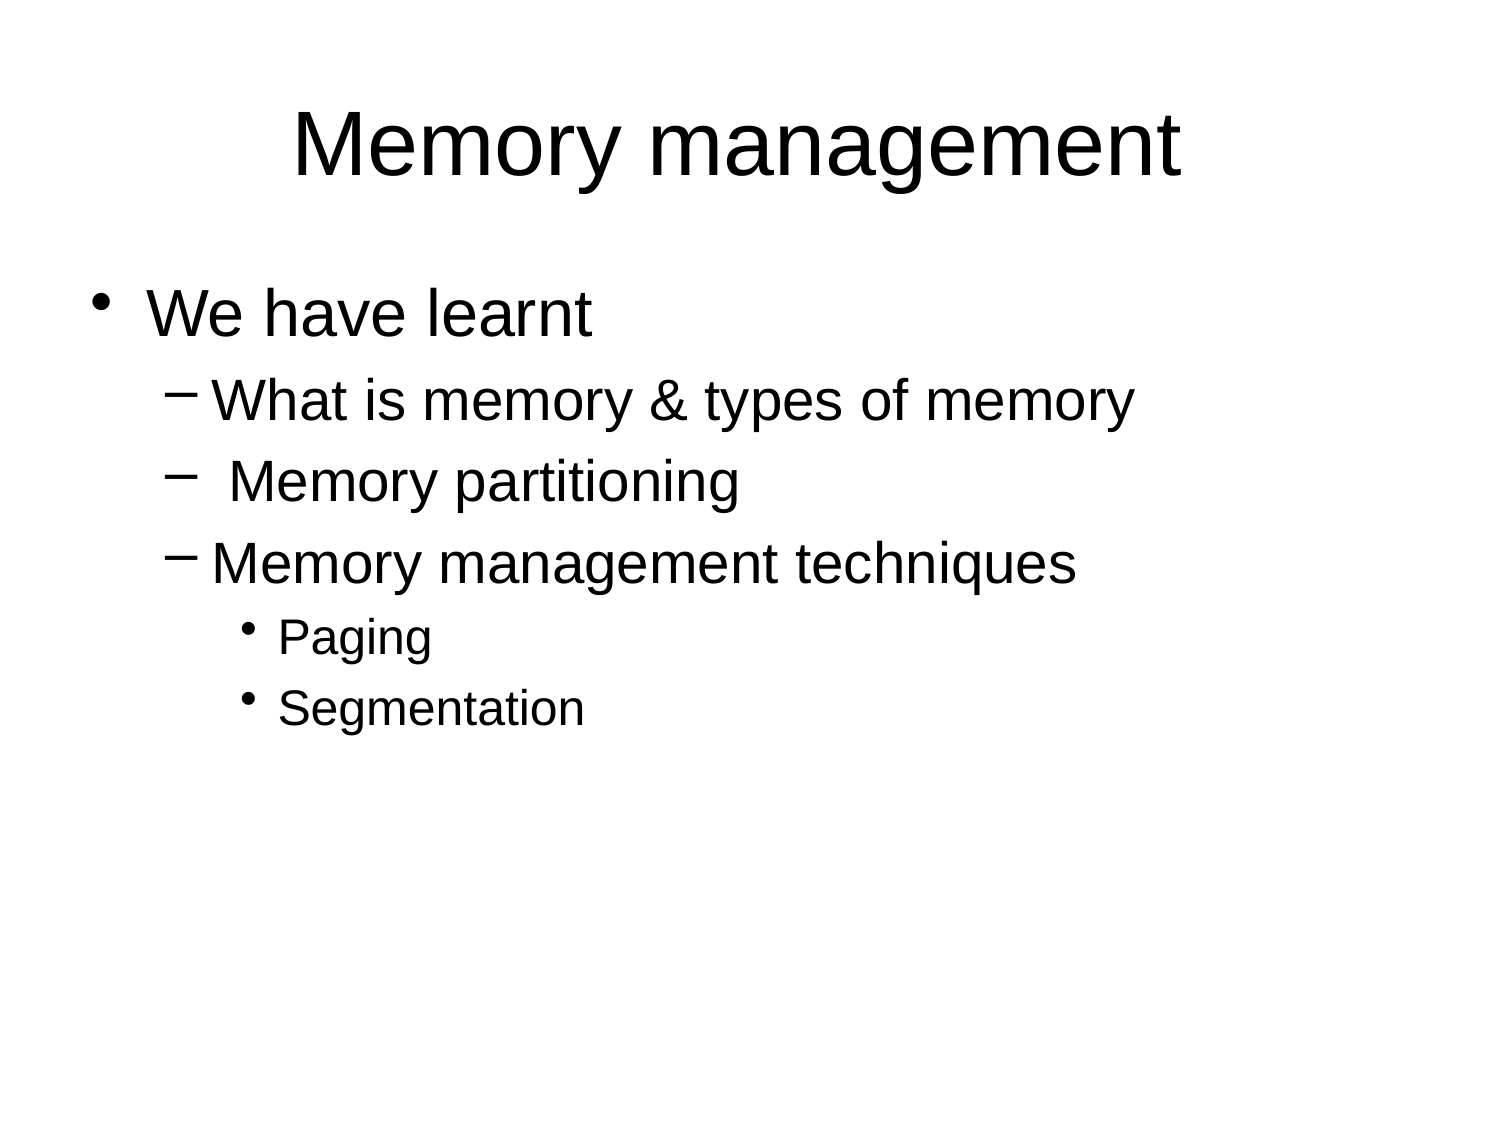

# Memory management
We have learnt
What is memory & types of memory
 Memory partitioning
Memory management techniques
Paging
Segmentation